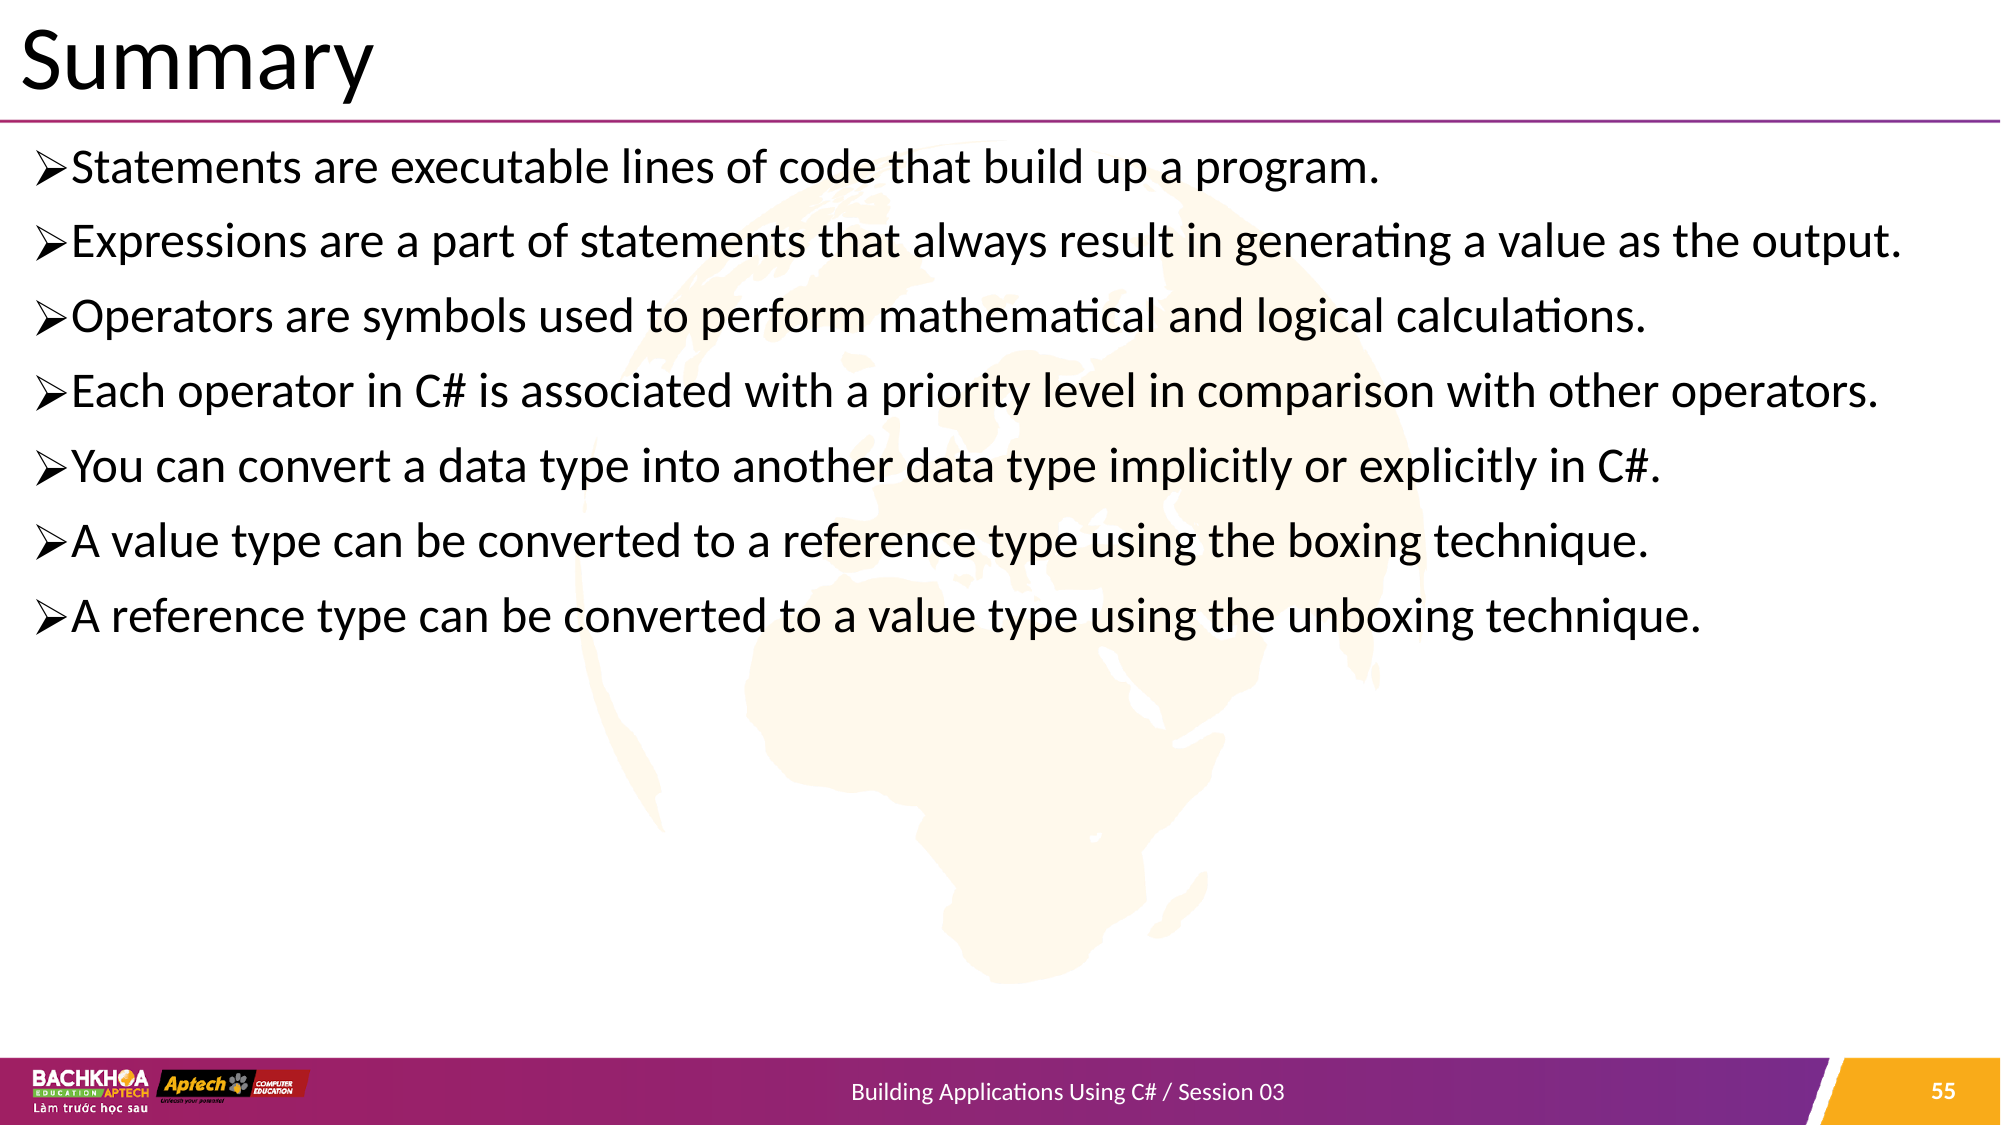

# Summary
Statements are executable lines of code that build up a program.
Expressions are a part of statements that always result in generating a value as the output.
Operators are symbols used to perform mathematical and logical calculations.
Each operator in C# is associated with a priority level in comparison with other operators.
You can convert a data type into another data type implicitly or explicitly in C#.
A value type can be converted to a reference type using the boxing technique.
A reference type can be converted to a value type using the unboxing technique.

55
Building Applications Using C# / Session 03